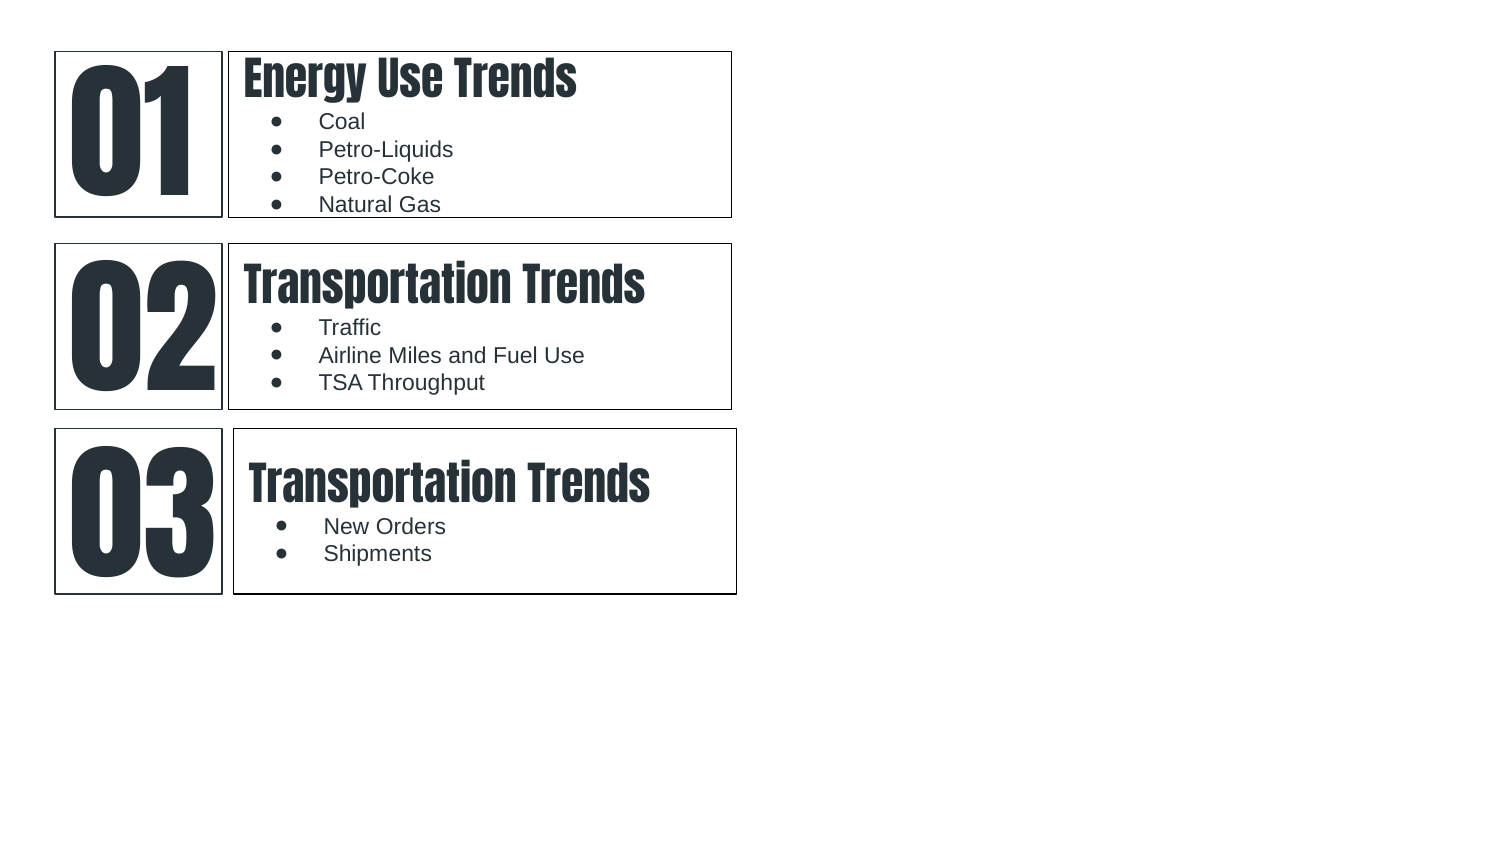

# Energy Use Trends
Coal
Petro-Liquids
Petro-Coke
Natural Gas
01

Transportation Trends
Traffic
Airline Miles and Fuel Use
TSA Throughput
02

Transportation Trends
New Orders
Shipments
03